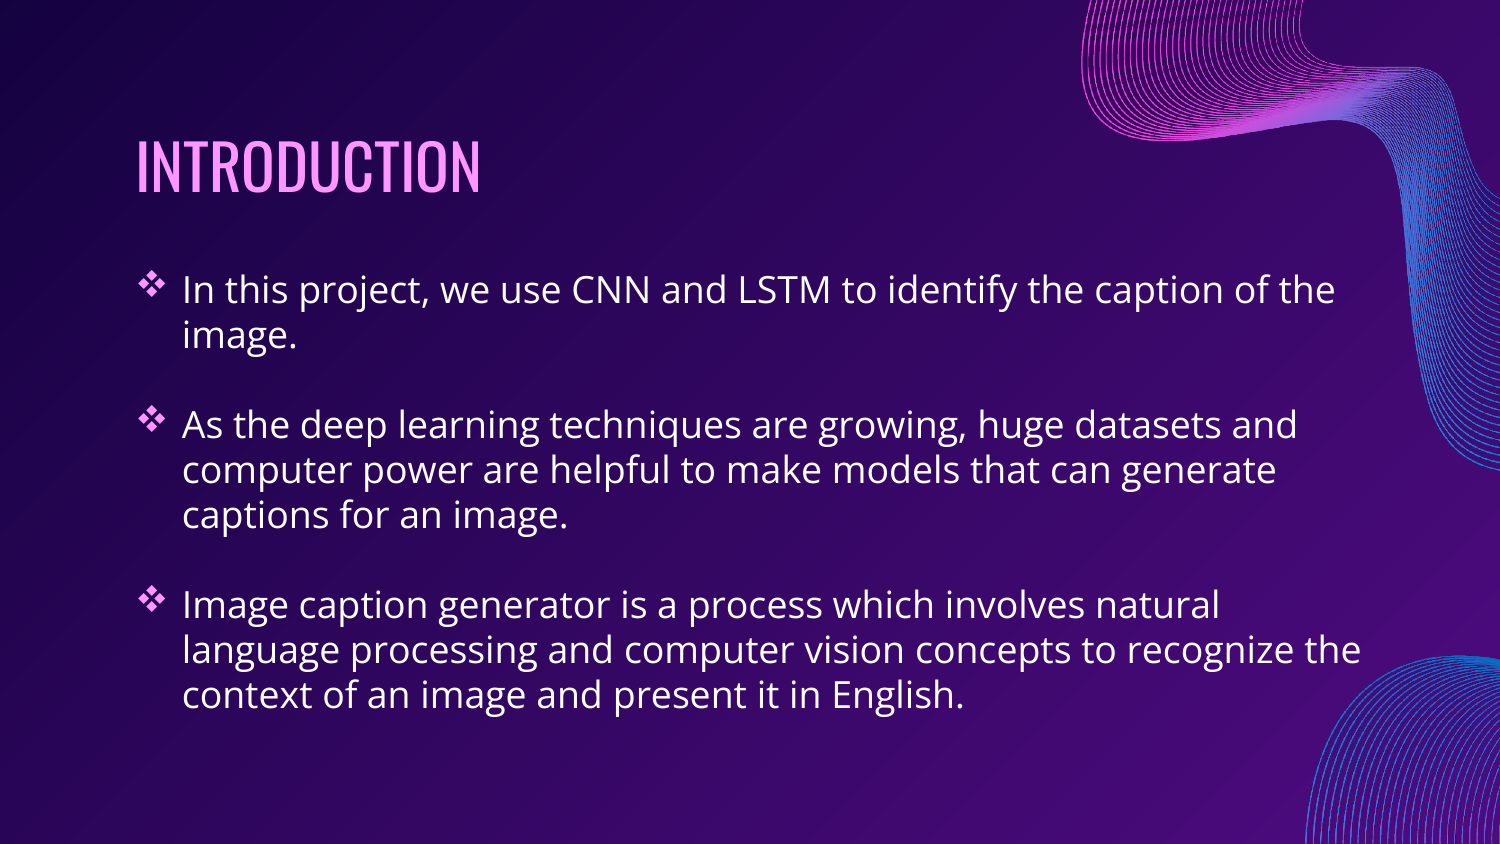

# INTRODUCTION
In this project, we use CNN and LSTM to identify the caption of the image.

As the deep learning techniques are growing, huge datasets and computer power are helpful to make models that can generate captions for an image.

Image caption generator is a process which involves natural language processing and computer vision concepts to recognize the context of an image and present it in English.